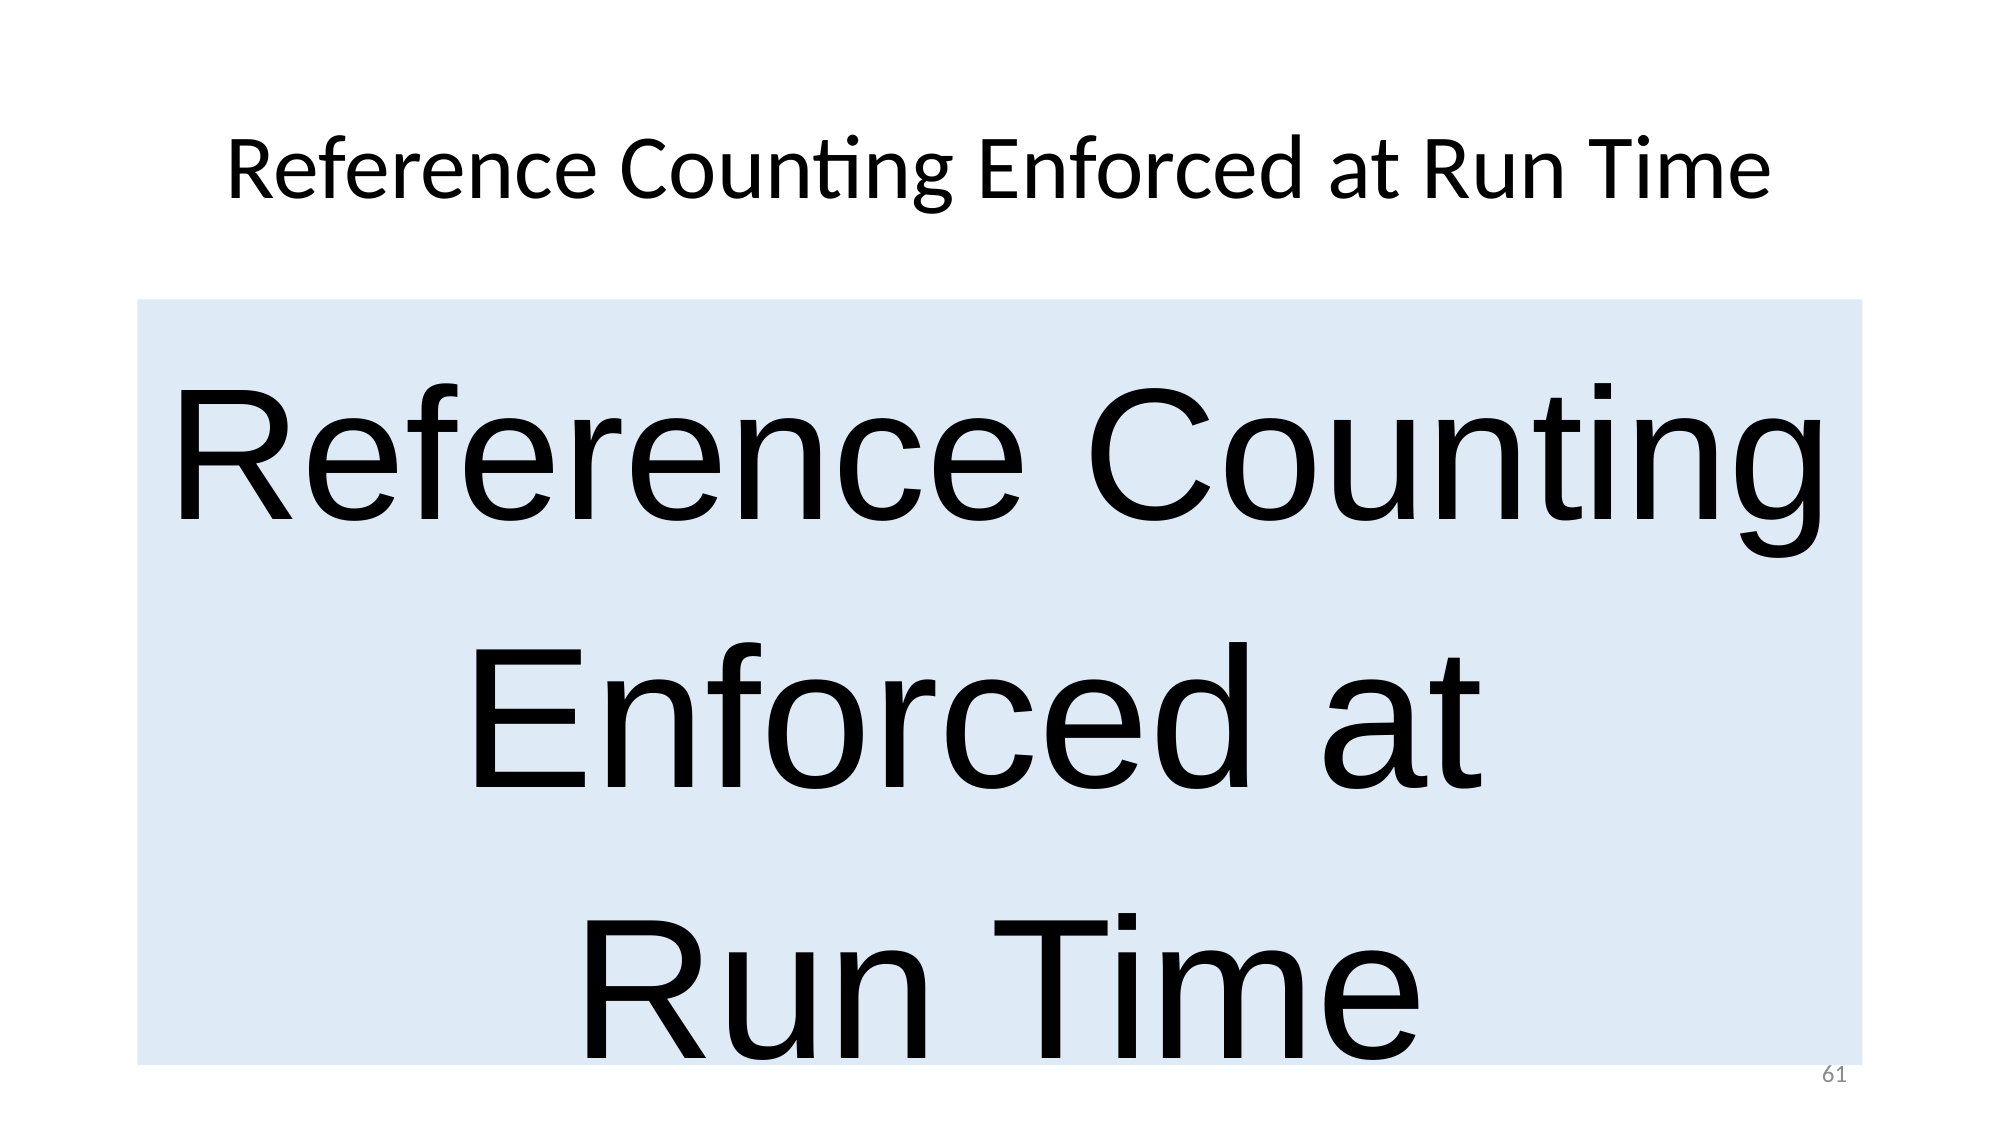

# Reference Counting Enforced at Run Time
Reference Counting
Enforced at
Run Time
61